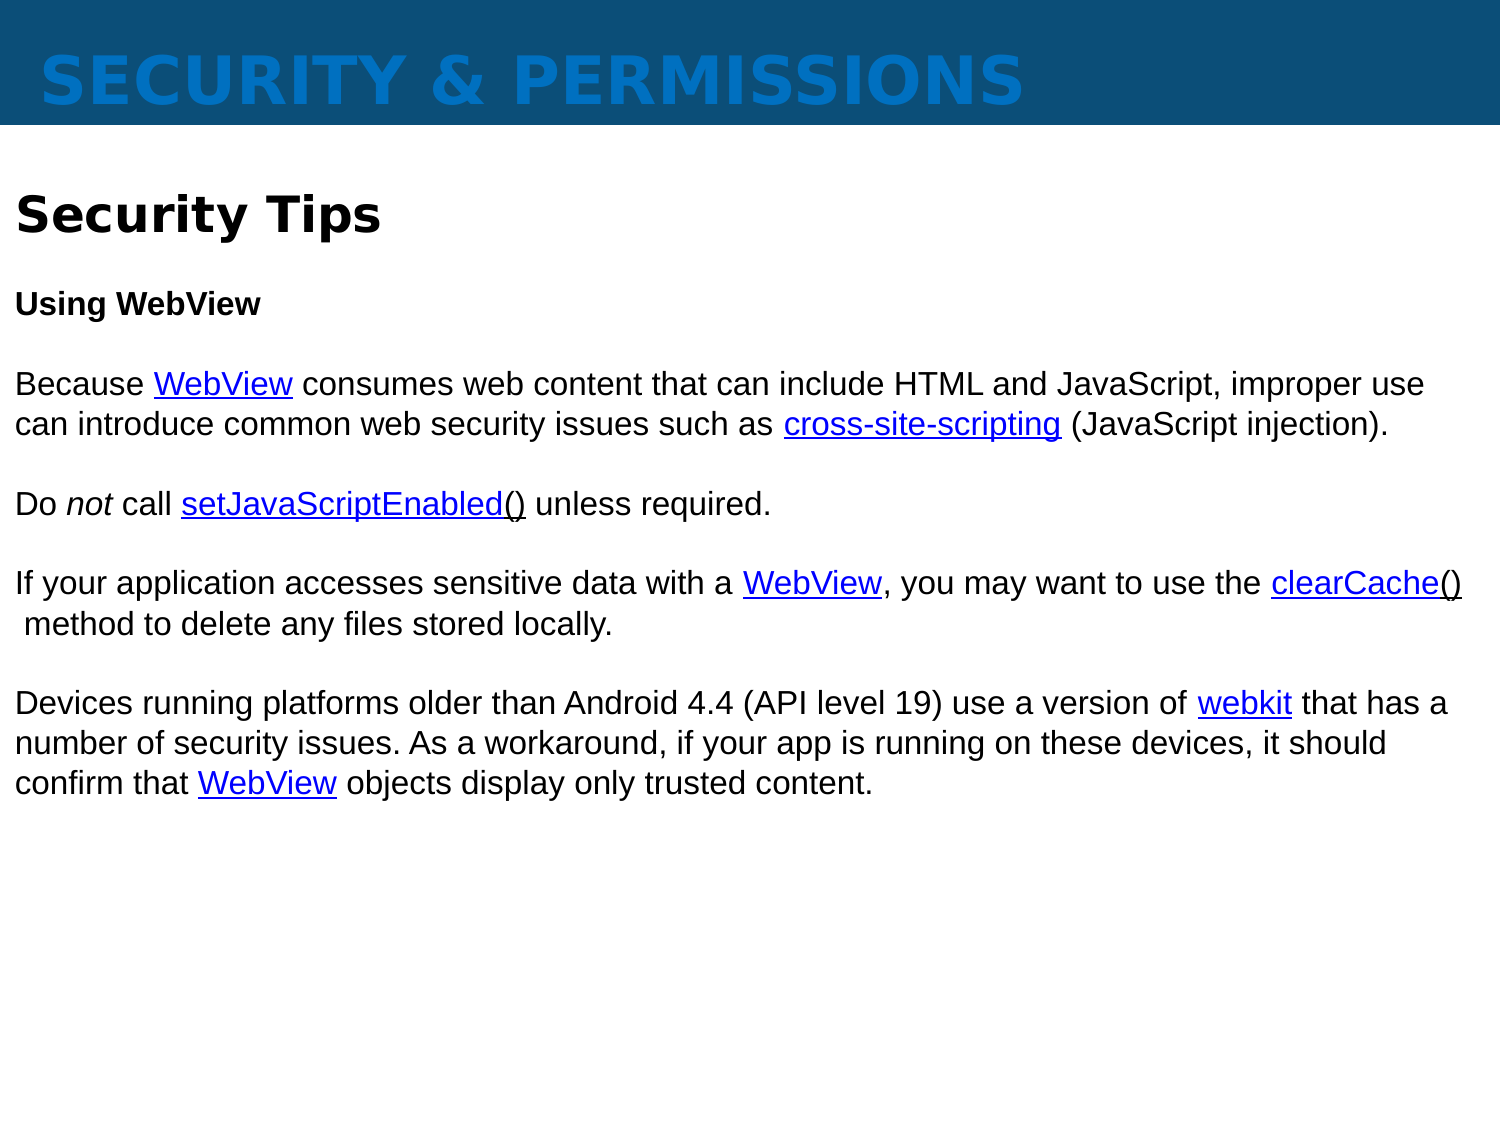

# SECURITY & PERMISSIONS
Security Tips
Using WebView

Because WebView consumes web content that can include HTML and JavaScript, improper use can introduce common web security issues such as cross-site-scripting (JavaScript injection).

Do not call setJavaScriptEnabled() unless required.

If your application accesses sensitive data with a WebView, you may want to use the clearCache() method to delete any files stored locally.

Devices running platforms older than Android 4.4 (API level 19) use a version of webkit that has a number of security issues. As a workaround, if your app is running on these devices, it should confirm that WebView objects display only trusted content.